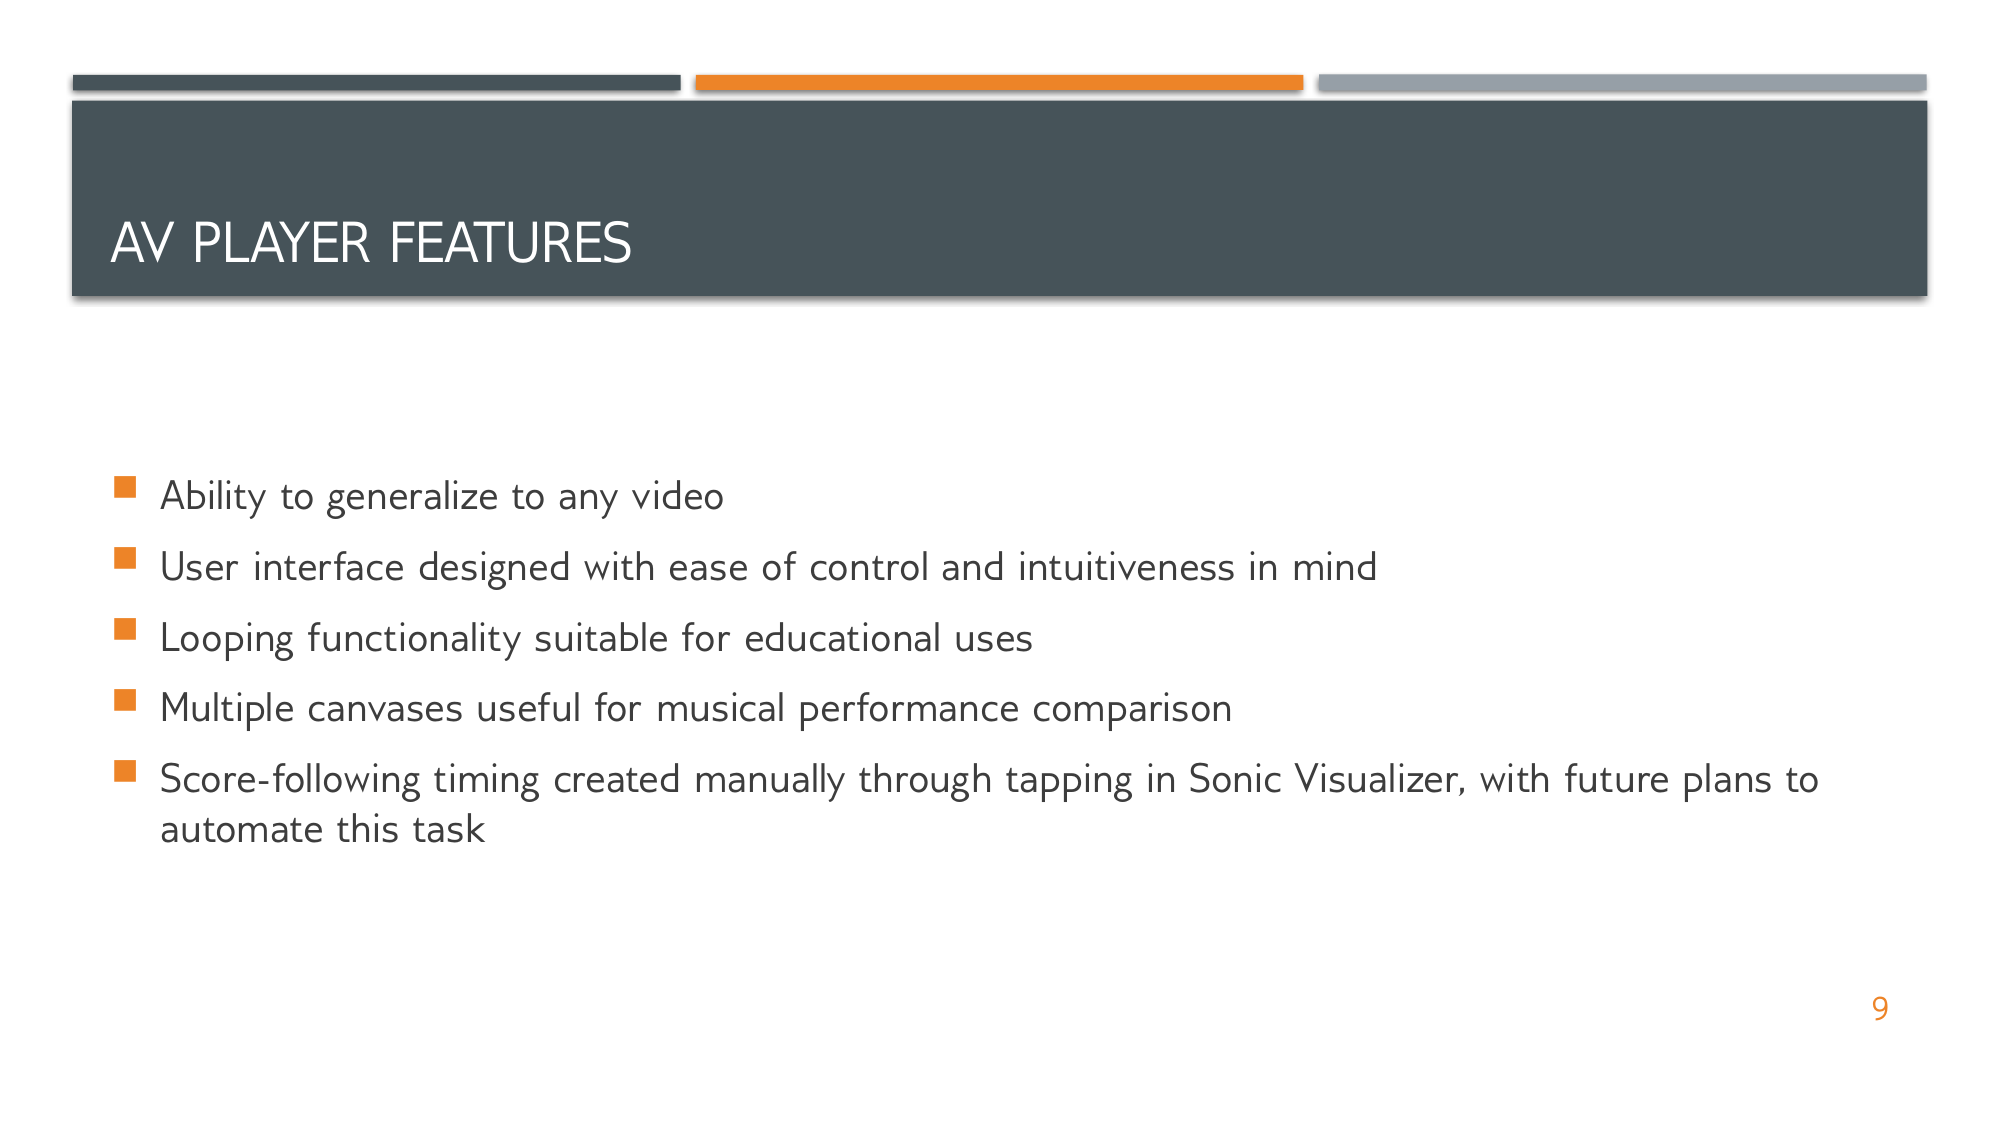

# AV Player Features
Ability to generalize to any video
User interface designed with ease of control and intuitiveness in mind
Looping functionality suitable for educational uses
Multiple canvases useful for musical performance comparison
Score-following timing created manually through tapping in Sonic Visualizer, with future plans to automate this task
9